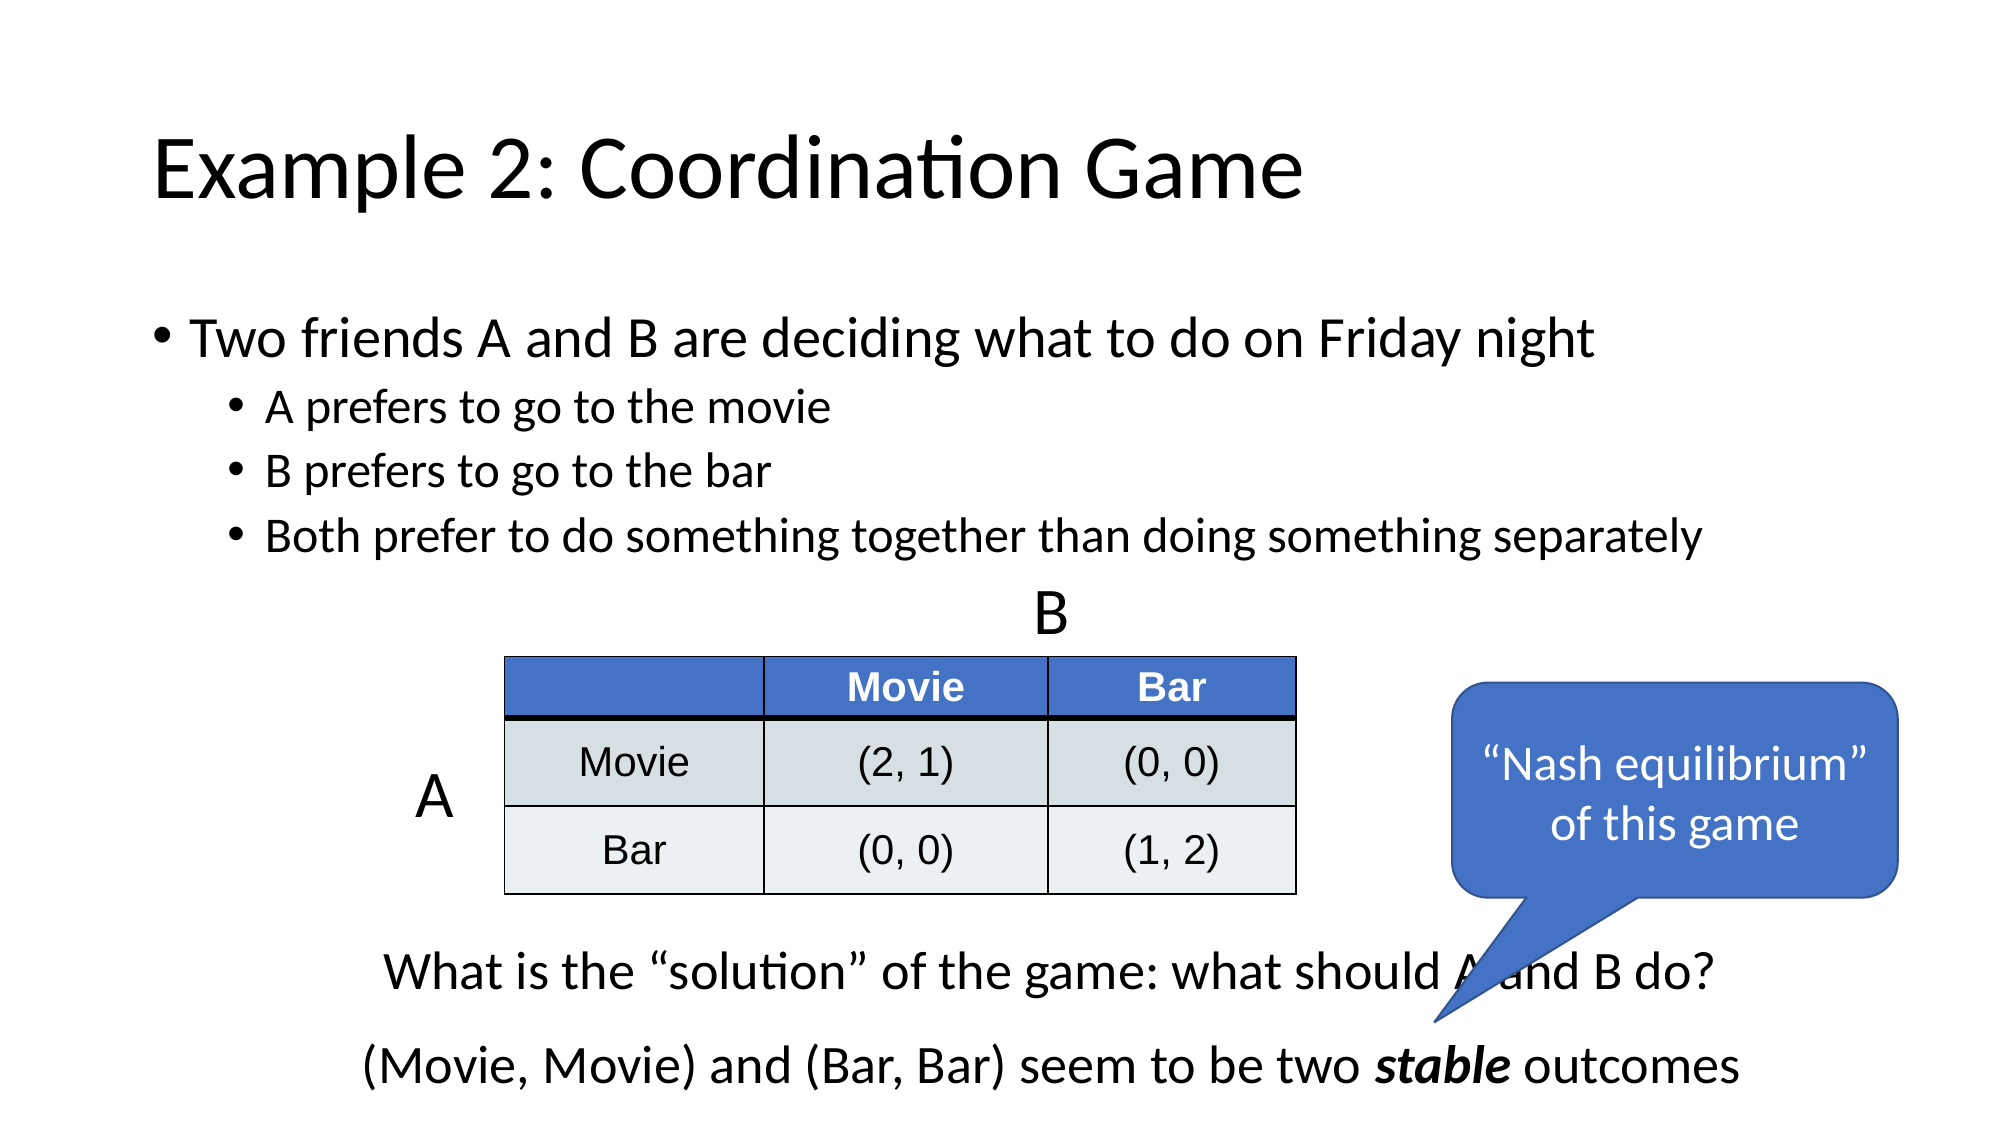

# Example 2: Coordination Game
Two friends A and B are deciding what to do on Friday night
A prefers to go to the movie
B prefers to go to the bar
Both prefer to do something together than doing something separately
B
|  | Movie | Bar |
| --- | --- | --- |
| Movie | (2, 1) | (0, 0) |
| Bar | (0, 0) | (1, 2) |
“Nash equilibrium” of this game
A
What is the “solution” of the game: what should A and B do?
(Movie, Movie) and (Bar, Bar) seem to be two stable outcomes